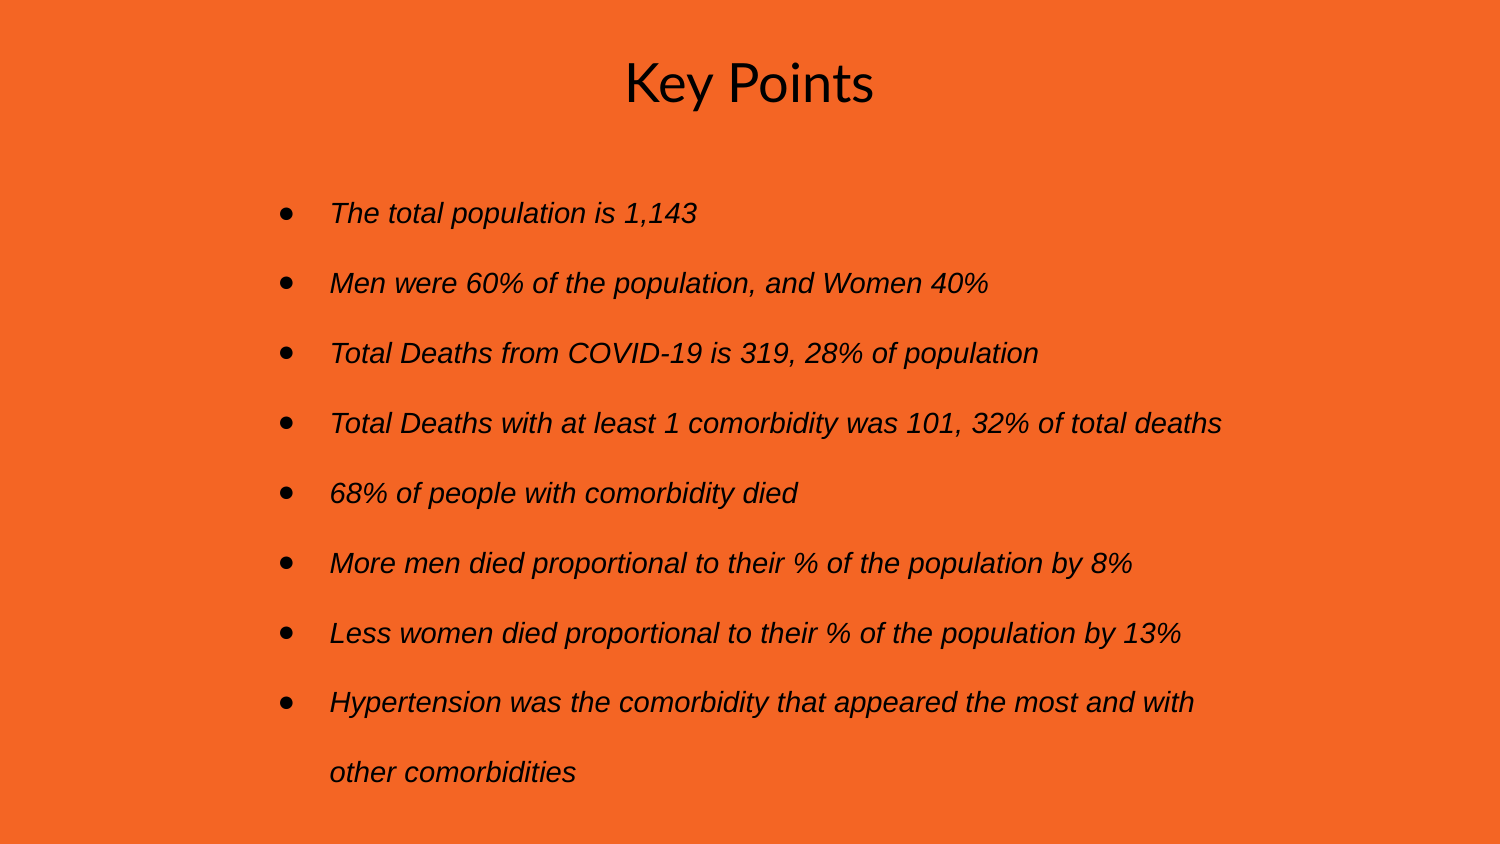

Key Points
The total population is 1,143
Men were 60% of the population, and Women 40%
Total Deaths from COVID-19 is 319, 28% of population
Total Deaths with at least 1 comorbidity was 101, 32% of total deaths
68% of people with comorbidity died
More men died proportional to their % of the population by 8%
Less women died proportional to their % of the population by 13%
Hypertension was the comorbidity that appeared the most and with other comorbidities